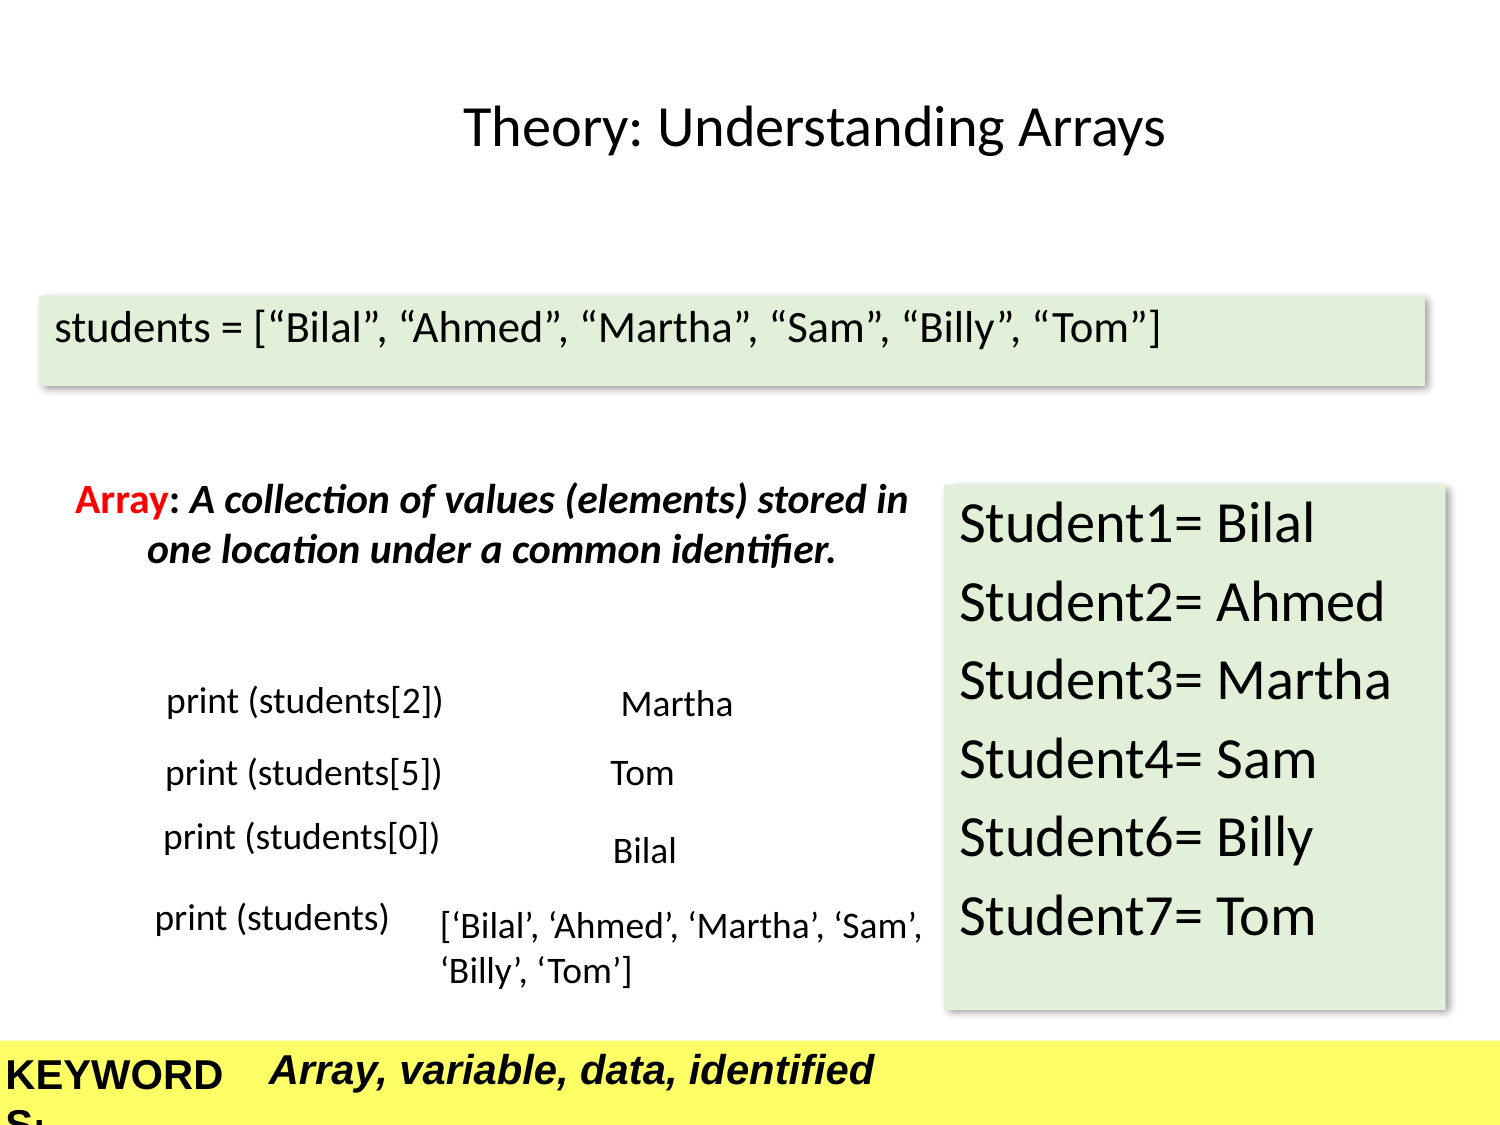

# Theory: Understanding Arrays
students = [“Bilal”, “Ahmed”, “Martha”, “Sam”, “Billy”, “Tom”]
Array: A collection of values (elements) stored in one location under a common identifier.
Student1= Bilal
Student2= Ahmed
Student3= Martha
Student4= Sam
Student6= Billy
Student7= Tom

print (students[2])
Martha
print (students[5])
Tom
print (students[0])
Bilal
print (students)
[‘Bilal’, ‘Ahmed’, ‘Martha’, ‘Sam’, ‘Billy’, ‘Tom’]
Array, variable, data, identified